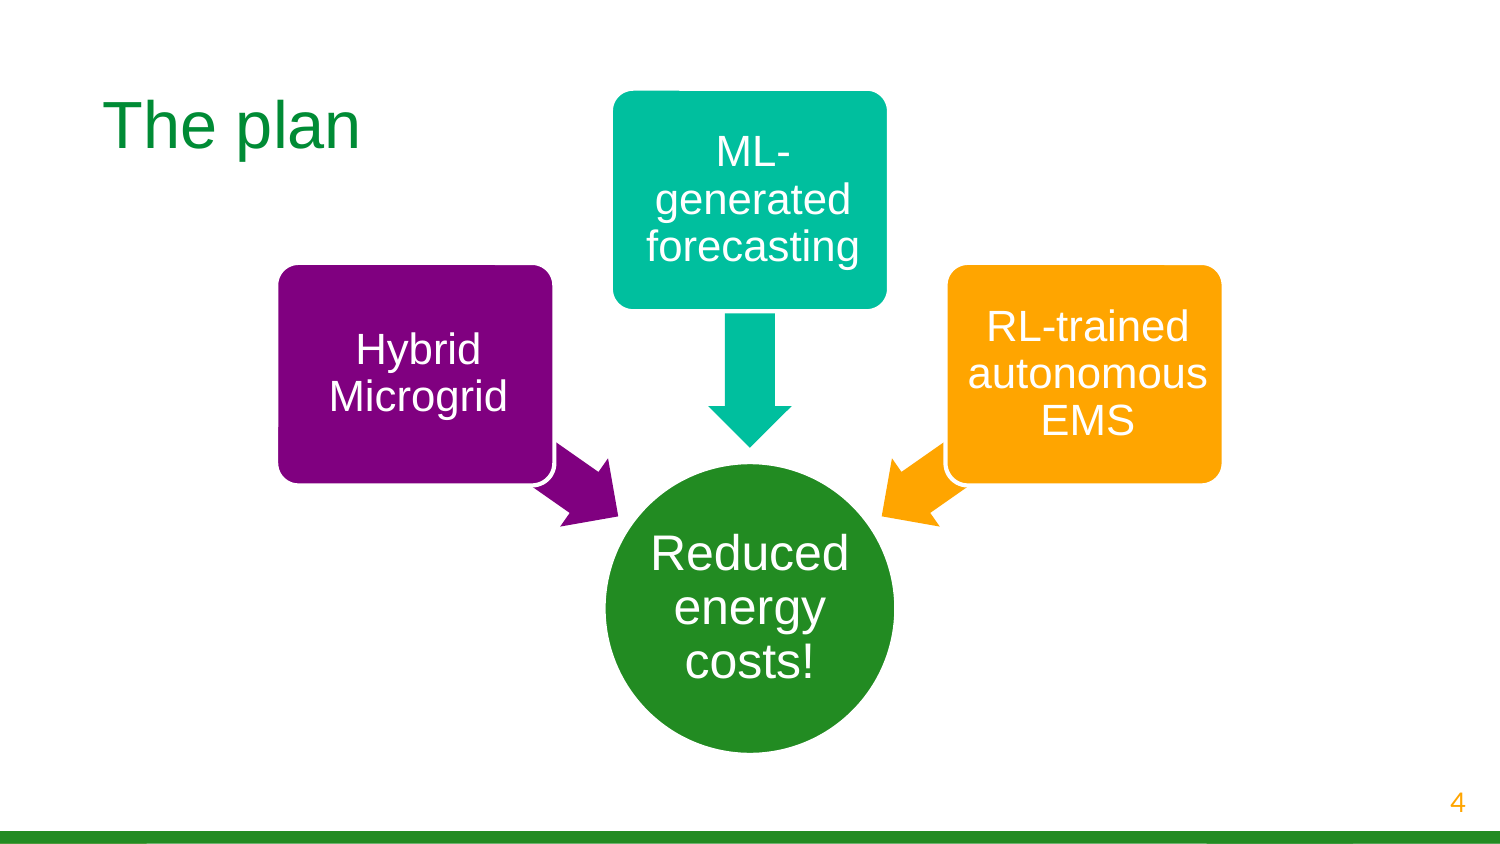

# The plan
Reduced energy costs!
Hybrid Microgrid
ML-generated forecasting
RL-trained autonomous EMS
4